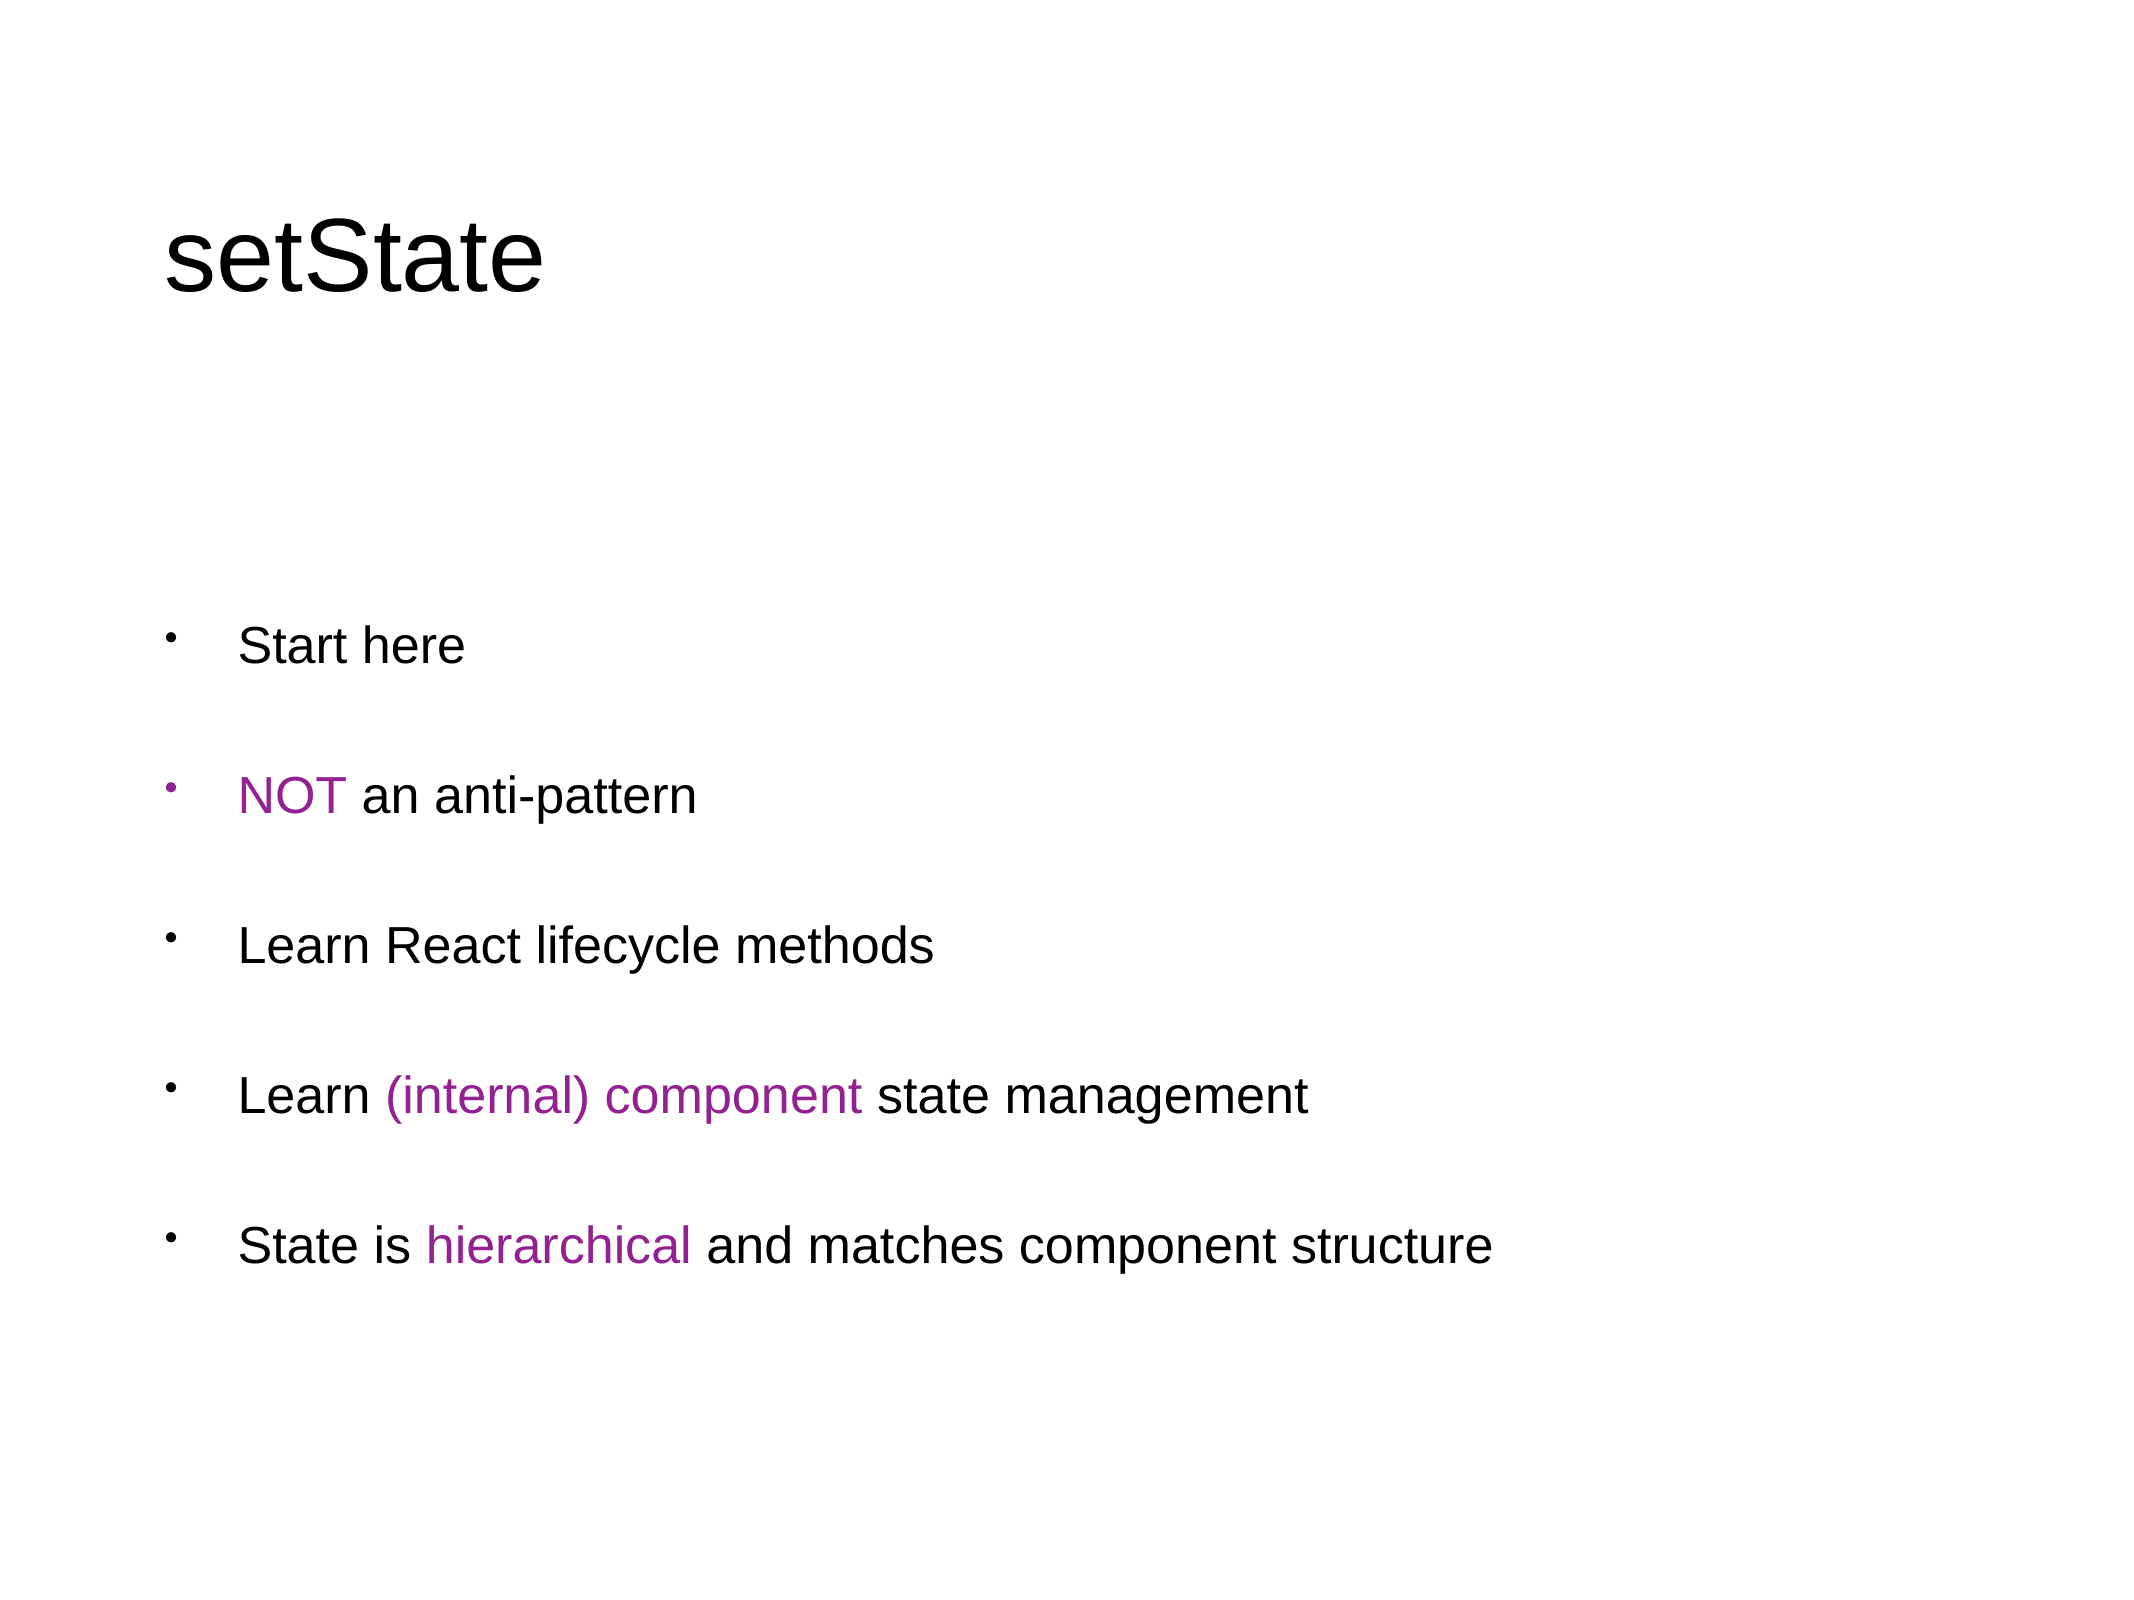

# setState
Start here
NOT an anti-pattern
Learn React lifecycle methods
Learn (internal) component state management
State is hierarchical and matches component structure